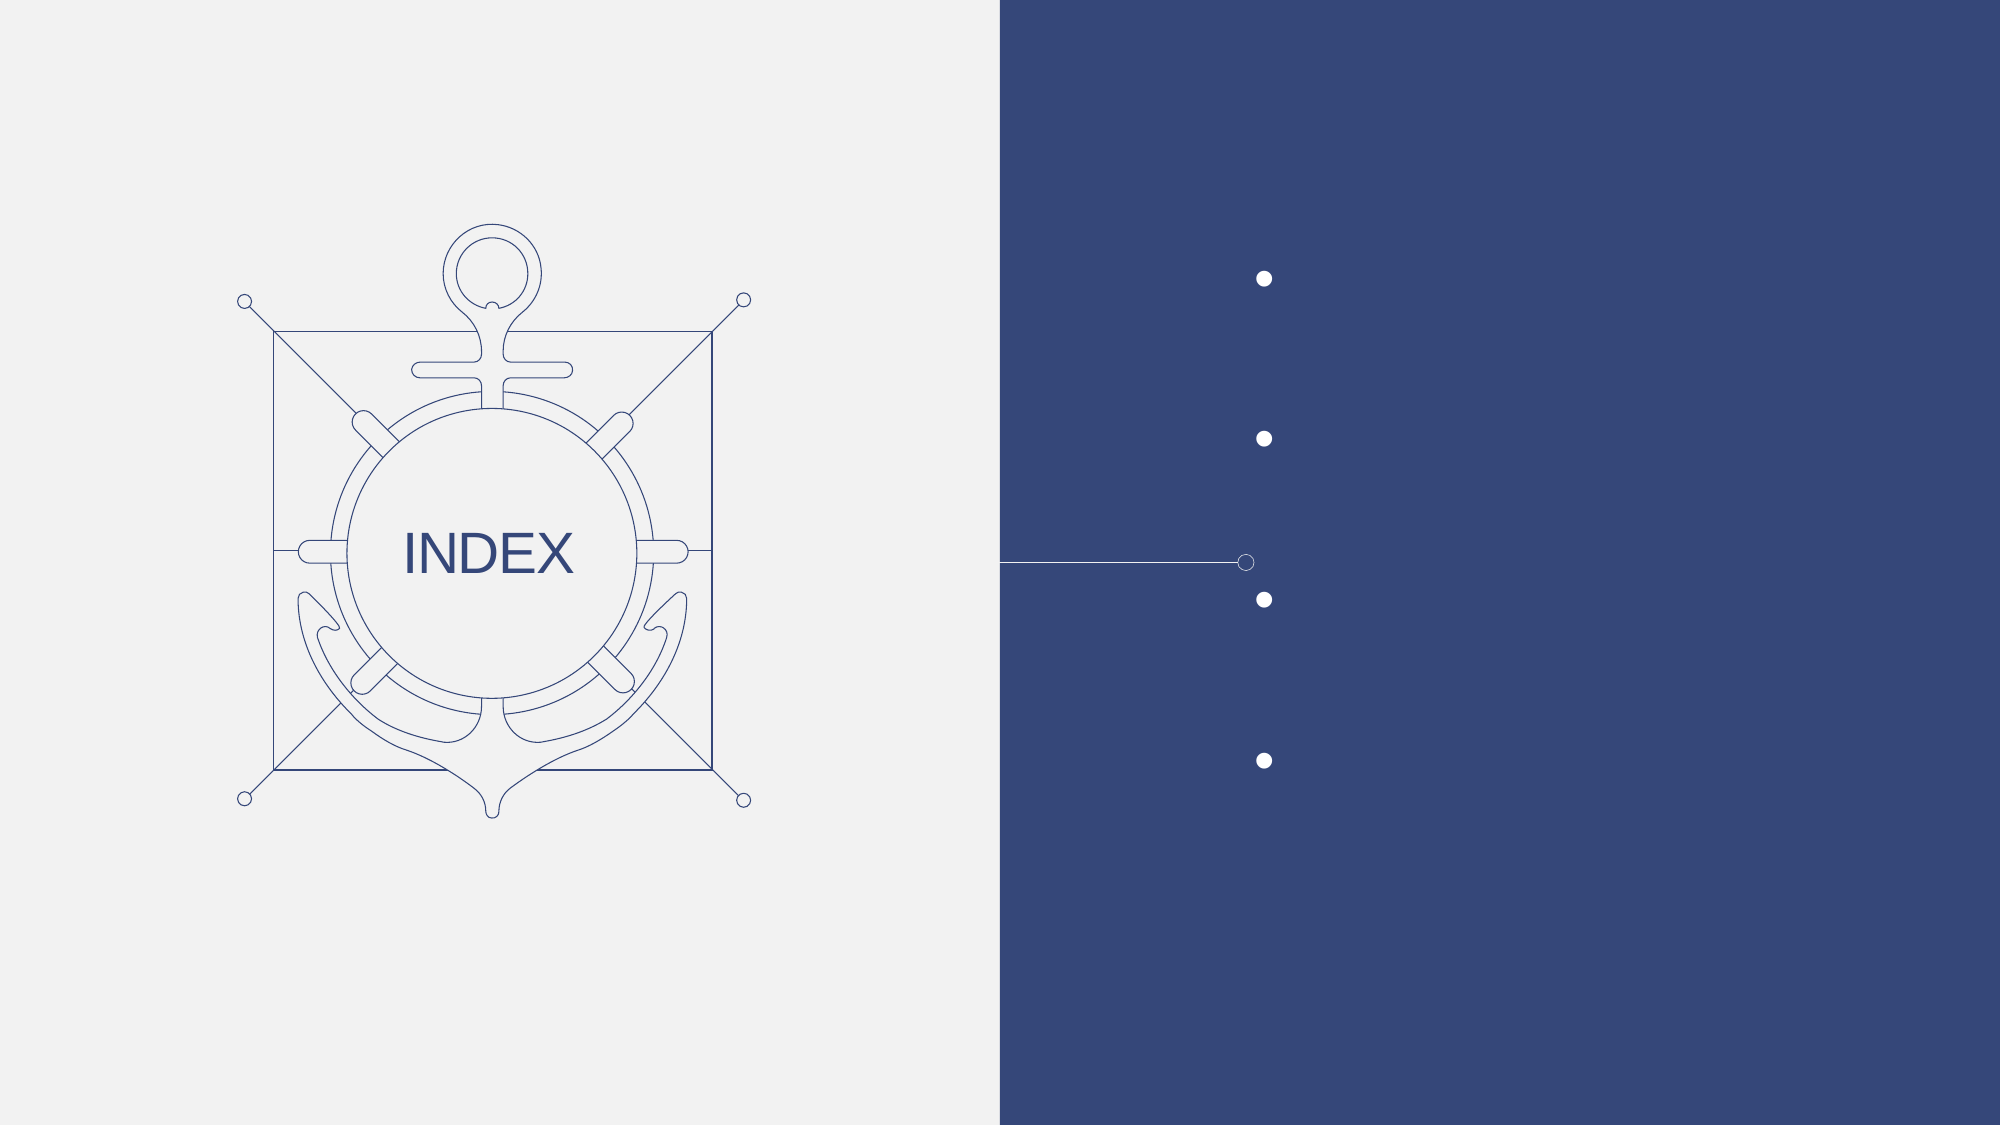

Task Background
Goal of Task
Task Result
Expected Effectiveness and Utilization Plan
# INDEX